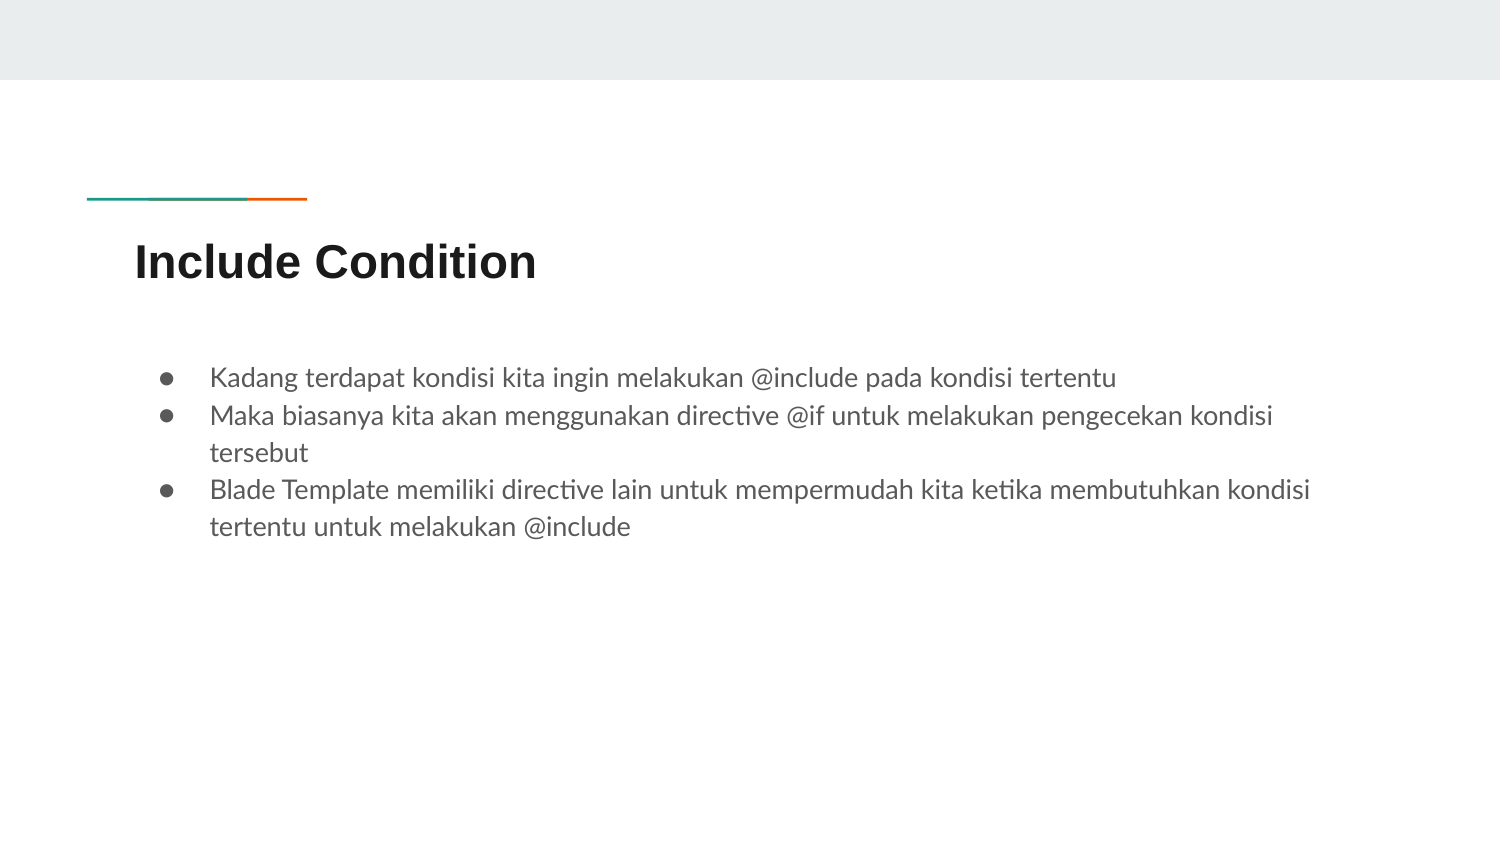

# Include Condition
Kadang terdapat kondisi kita ingin melakukan @include pada kondisi tertentu
Maka biasanya kita akan menggunakan directive @if untuk melakukan pengecekan kondisi tersebut
Blade Template memiliki directive lain untuk mempermudah kita ketika membutuhkan kondisi tertentu untuk melakukan @include